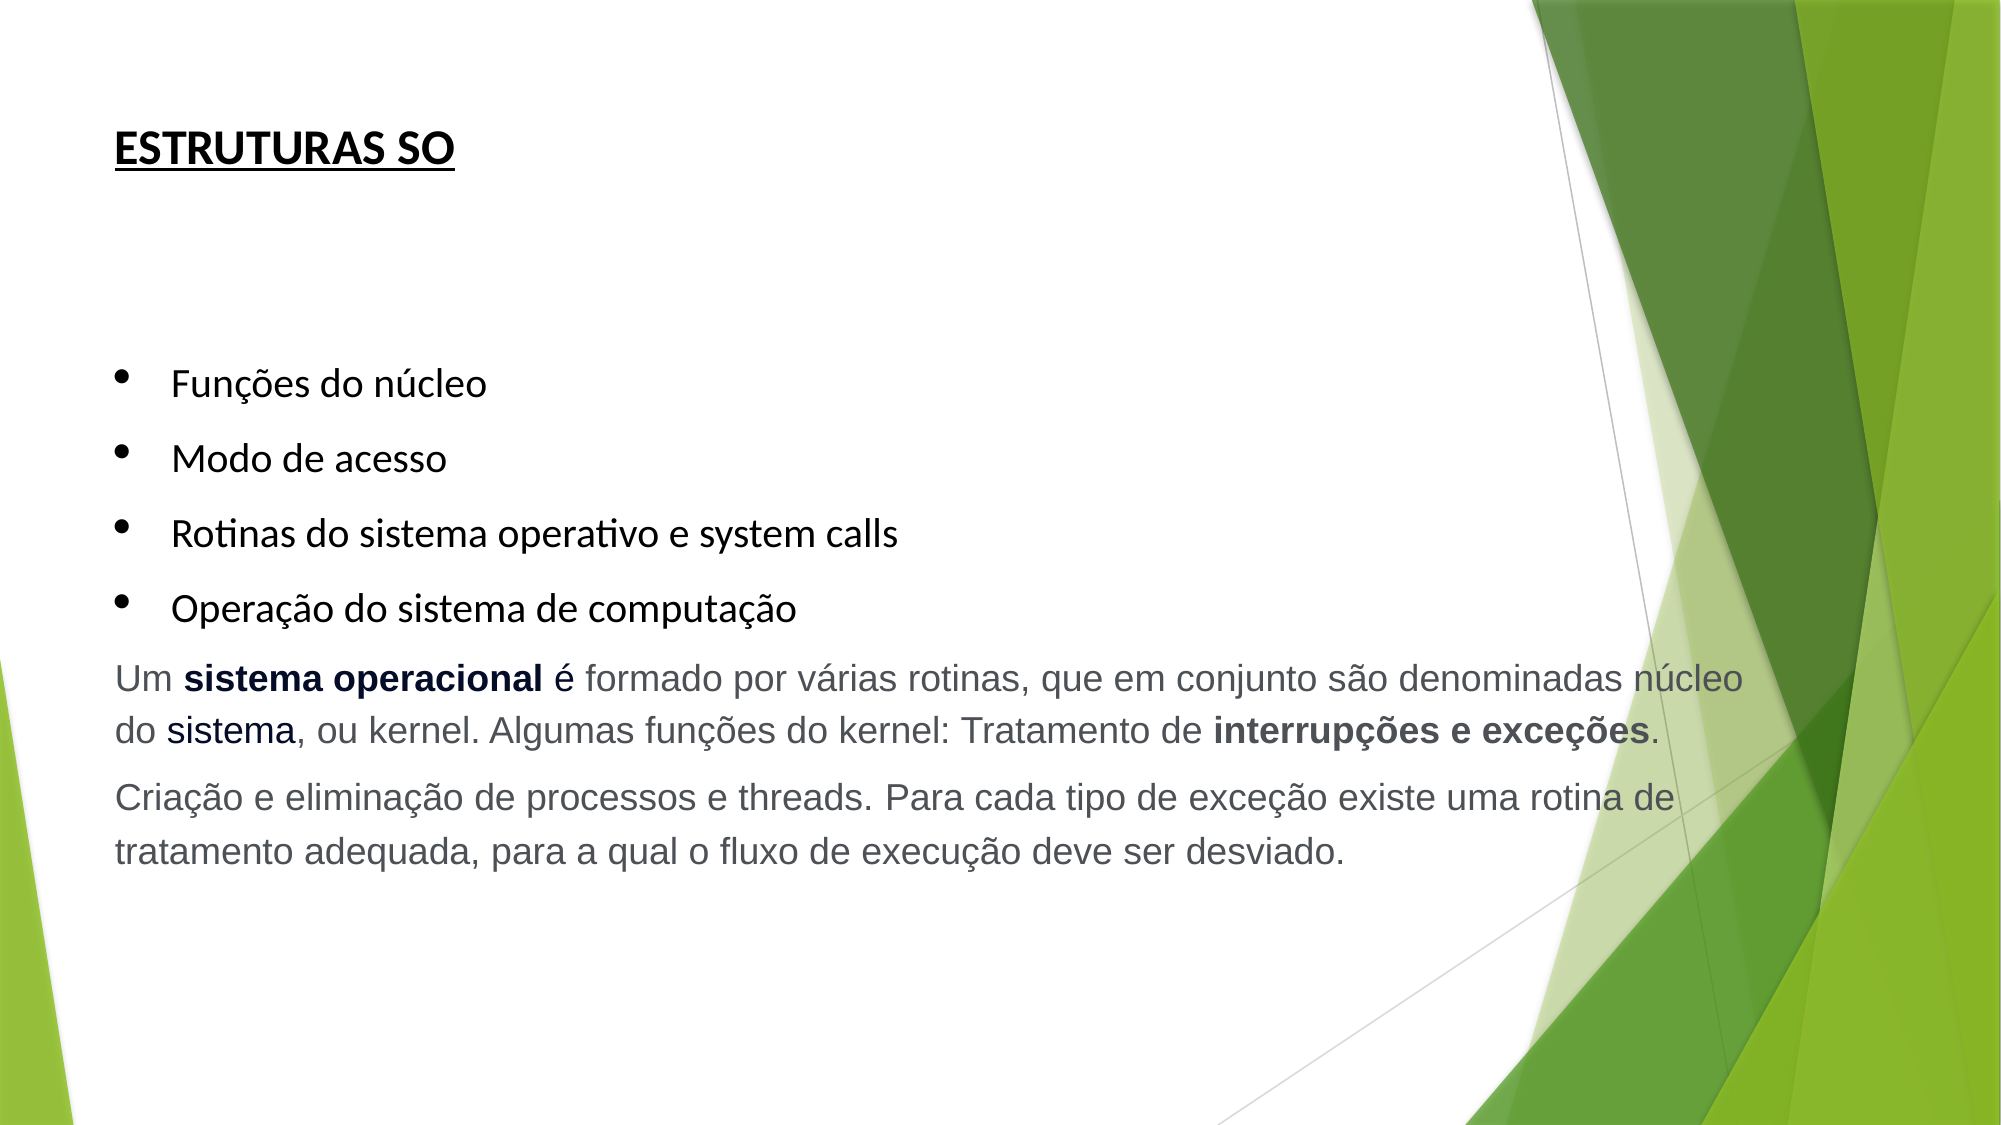

ESTRUTURAS SO

Funções do núcleo
Modo de acesso
Rotinas do sistema operativo e system calls
Operação do sistema de computação
Um sistema operacional é formado por várias rotinas, que em conjunto são denominadas núcleo do sistema, ou kernel. Algumas funções do kernel: Tratamento de interrupções e exceções. Criação e eliminação de processos e threads. Para cada tipo de exceção existe uma rotina de tratamento adequada, para a qual o fluxo de execução deve ser desviado.